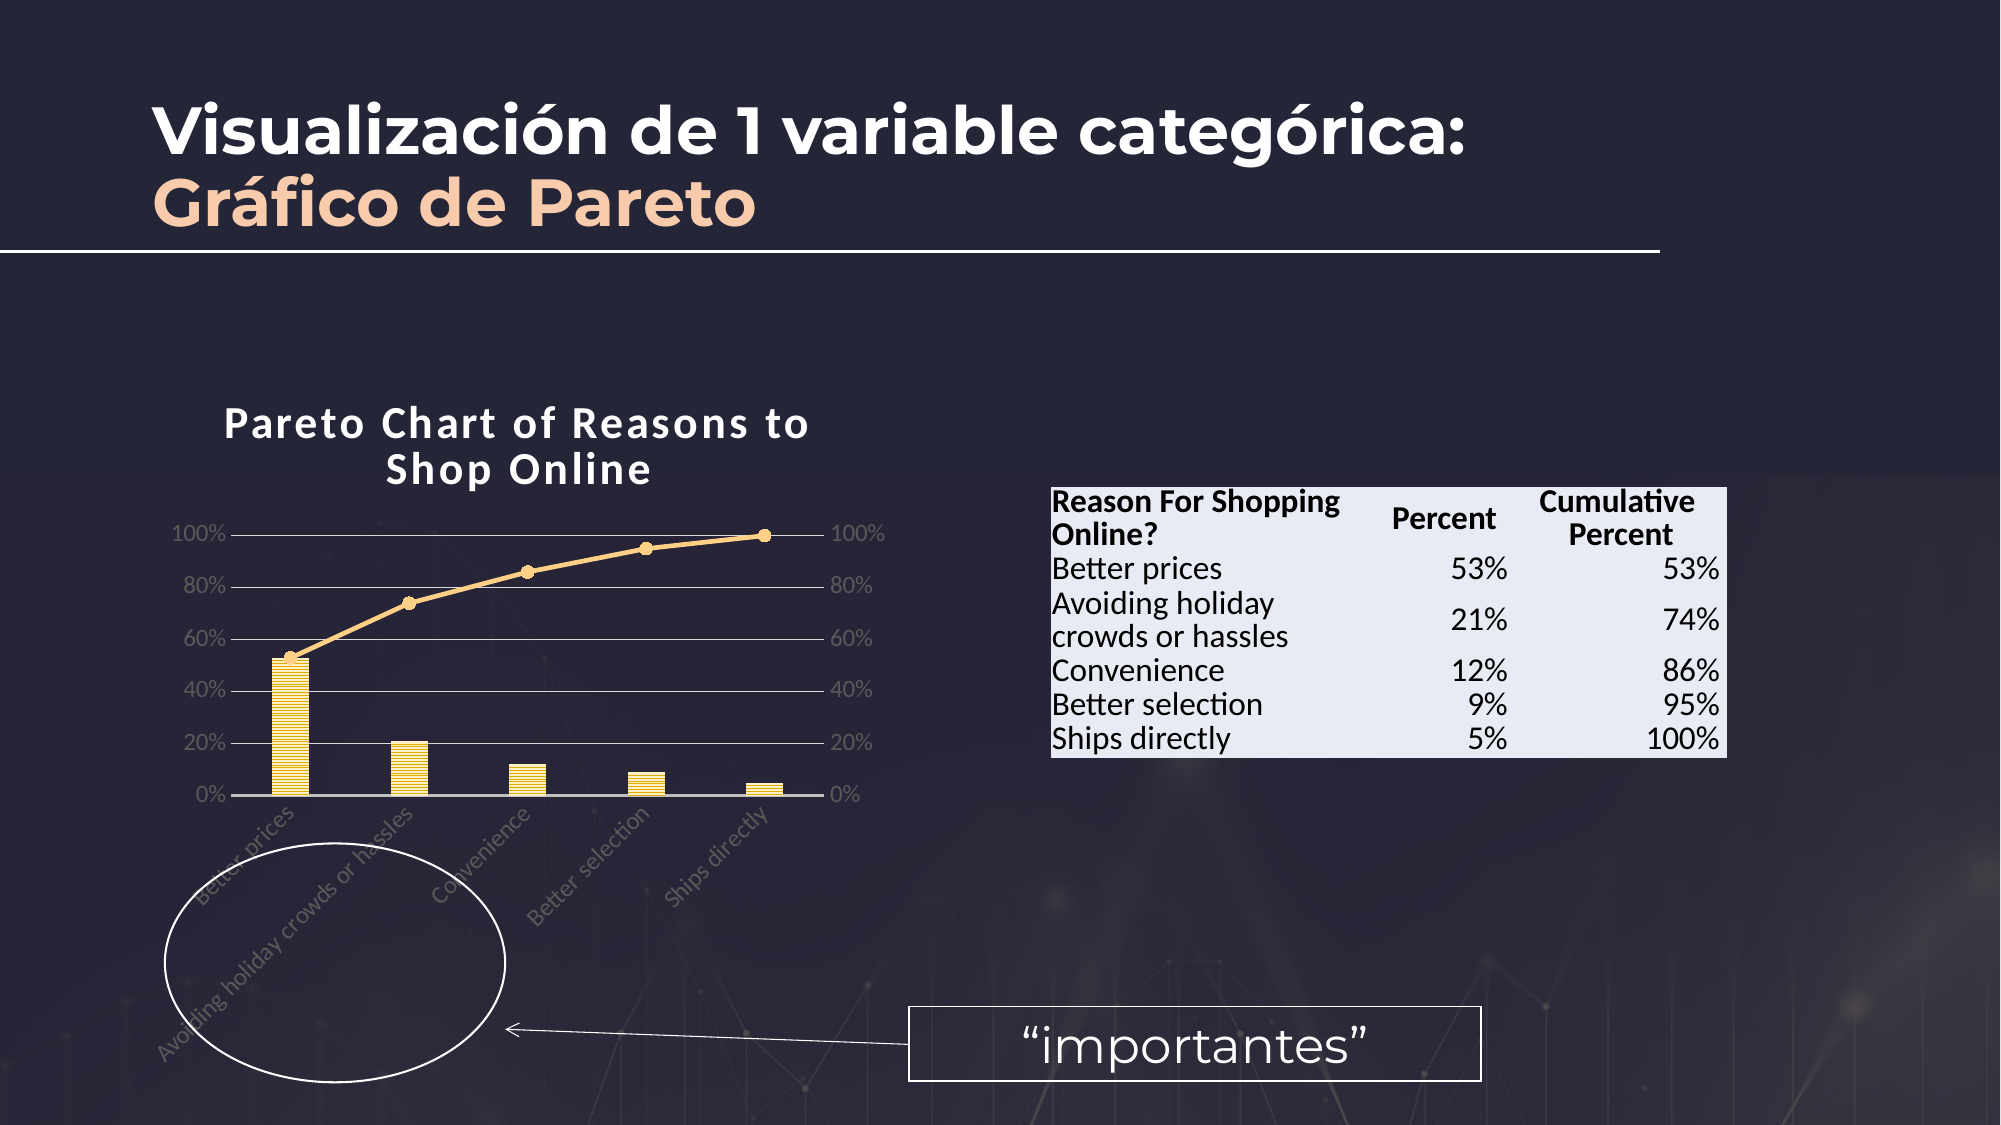

# Visualización de 1 variable categórica: Gráfico de Pareto

### Chart: Pareto Chart of Reasons to Shop Online

| Category |  |  |
|---|---|---|
| Better prices | 0.53 | 0.53 |
| Avoiding holiday crowds or hassles | 0.21 | 0.74 |
| Convenience | 0.12 | 0.86 |
| Better selection | 0.09 | 0.95 |
| Ships directly | 0.05 | 1.0 |
| Reason For Shopping Online? | Percent | Cumulative Percent |
| --- | --- | --- |
| Better prices | 53% | 53% |
| Avoiding holiday crowds or hassles | 21% | 74% |
| Convenience | 12% | 86% |
| Better selection | 9% | 95% |
| Ships directly | 5% | 100% |

“importantes”